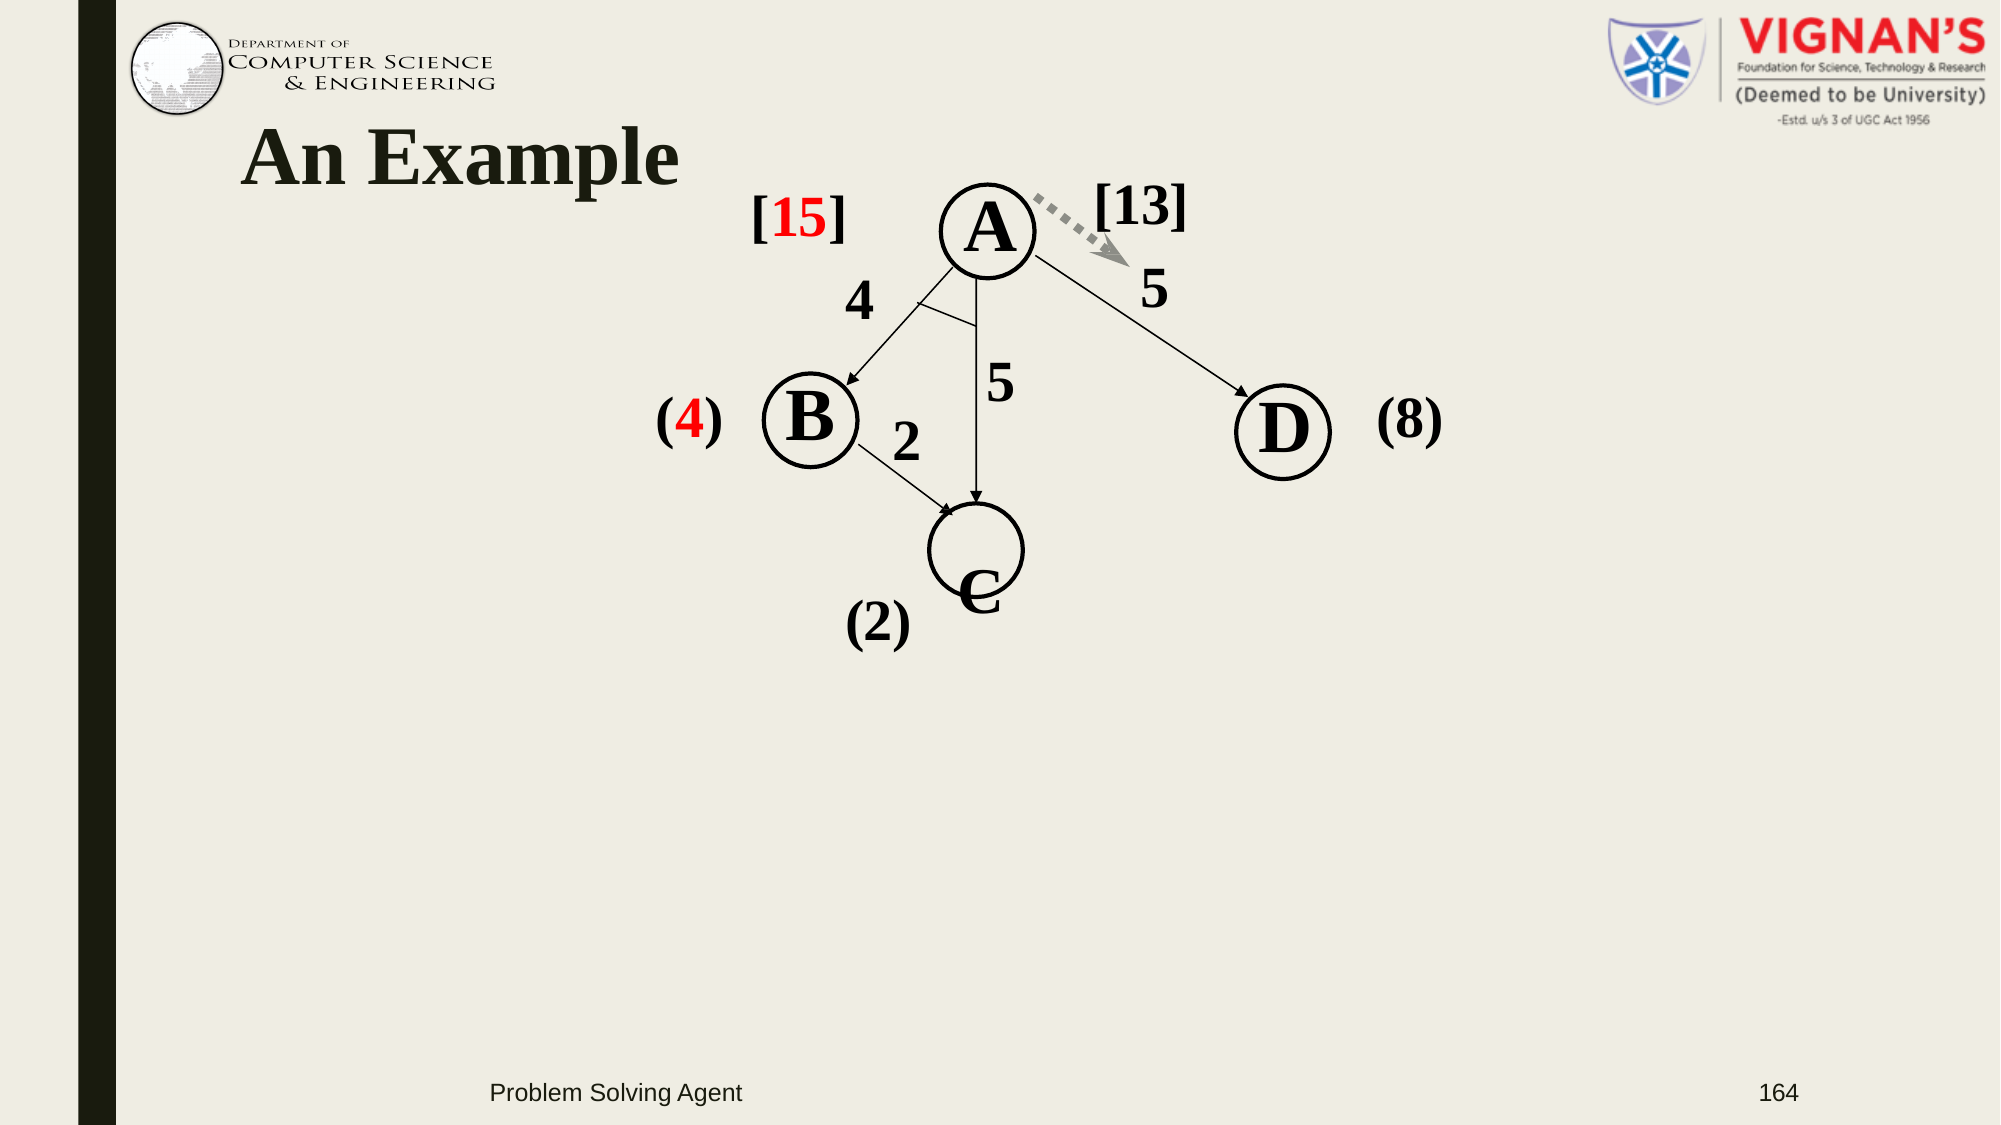

# An Example
[13]
5
[15]
4
A

5
B

D
(4)
(8)
2

(2)	C
Problem Solving Agent
164